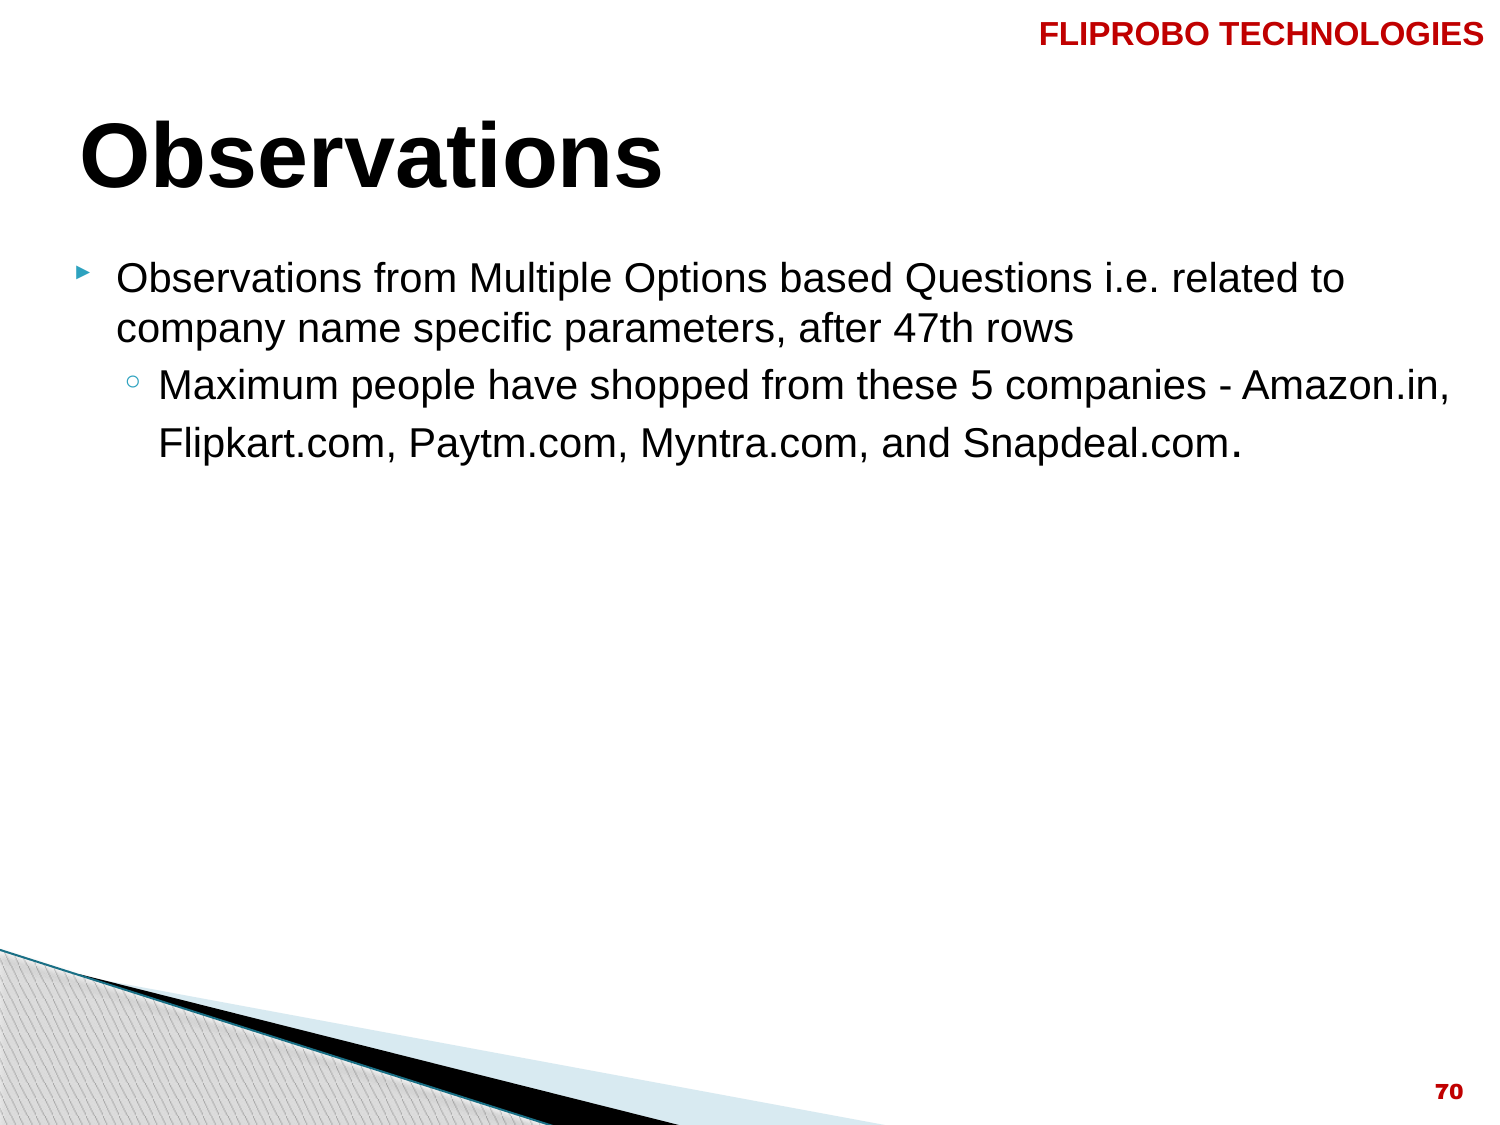

FLIPROBO TECHNOLOGIES
# Observations
Observations from Multiple Options based Questions i.e. related to company name specific parameters, after 47th rows
Maximum people have shopped from these 5 companies - Amazon.in, Flipkart.com, Paytm.com, Myntra.com, and Snapdeal.com.
70